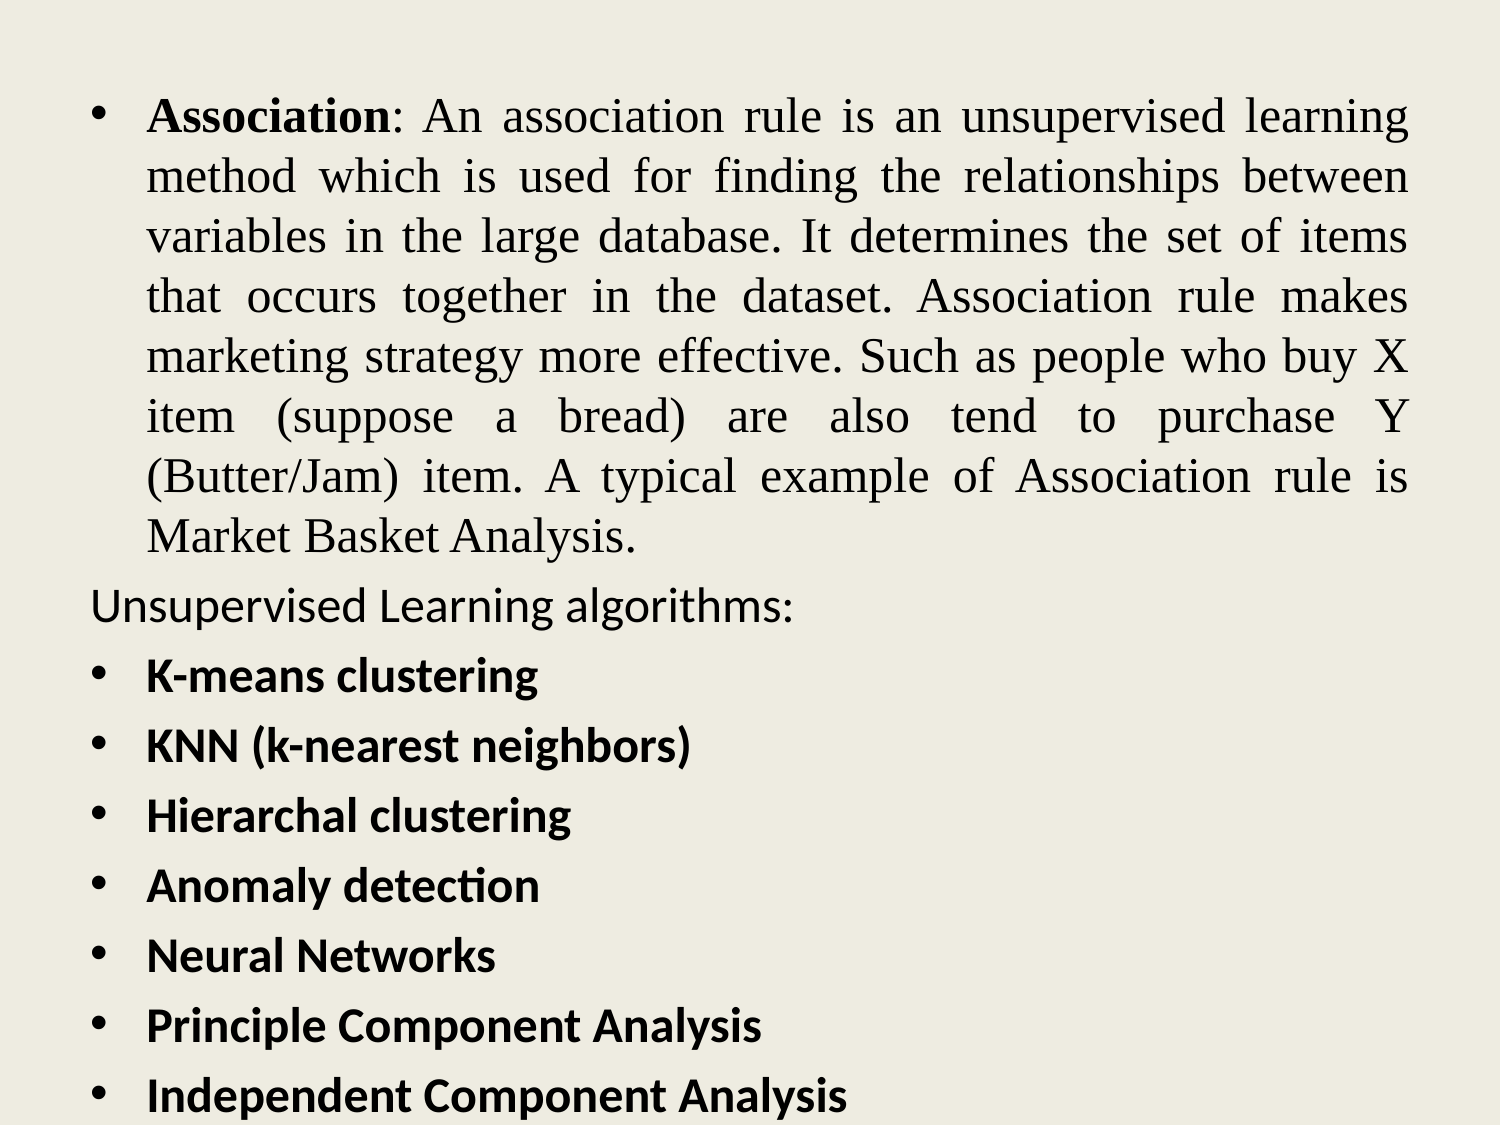

Association: An association rule is an unsupervised learning method which is used for finding the relationships between variables in the large database. It determines the set of items that occurs together in the dataset. Association rule makes marketing strategy more effective. Such as people who buy X item (suppose a bread) are also tend to purchase Y (Butter/Jam) item. A typical example of Association rule is Market Basket Analysis.
Unsupervised Learning algorithms:
K-means clustering
KNN (k-nearest neighbors)
Hierarchal clustering
Anomaly detection
Neural Networks
Principle Component Analysis
Independent Component Analysis
Apriori algorithm
Singular value decomposition